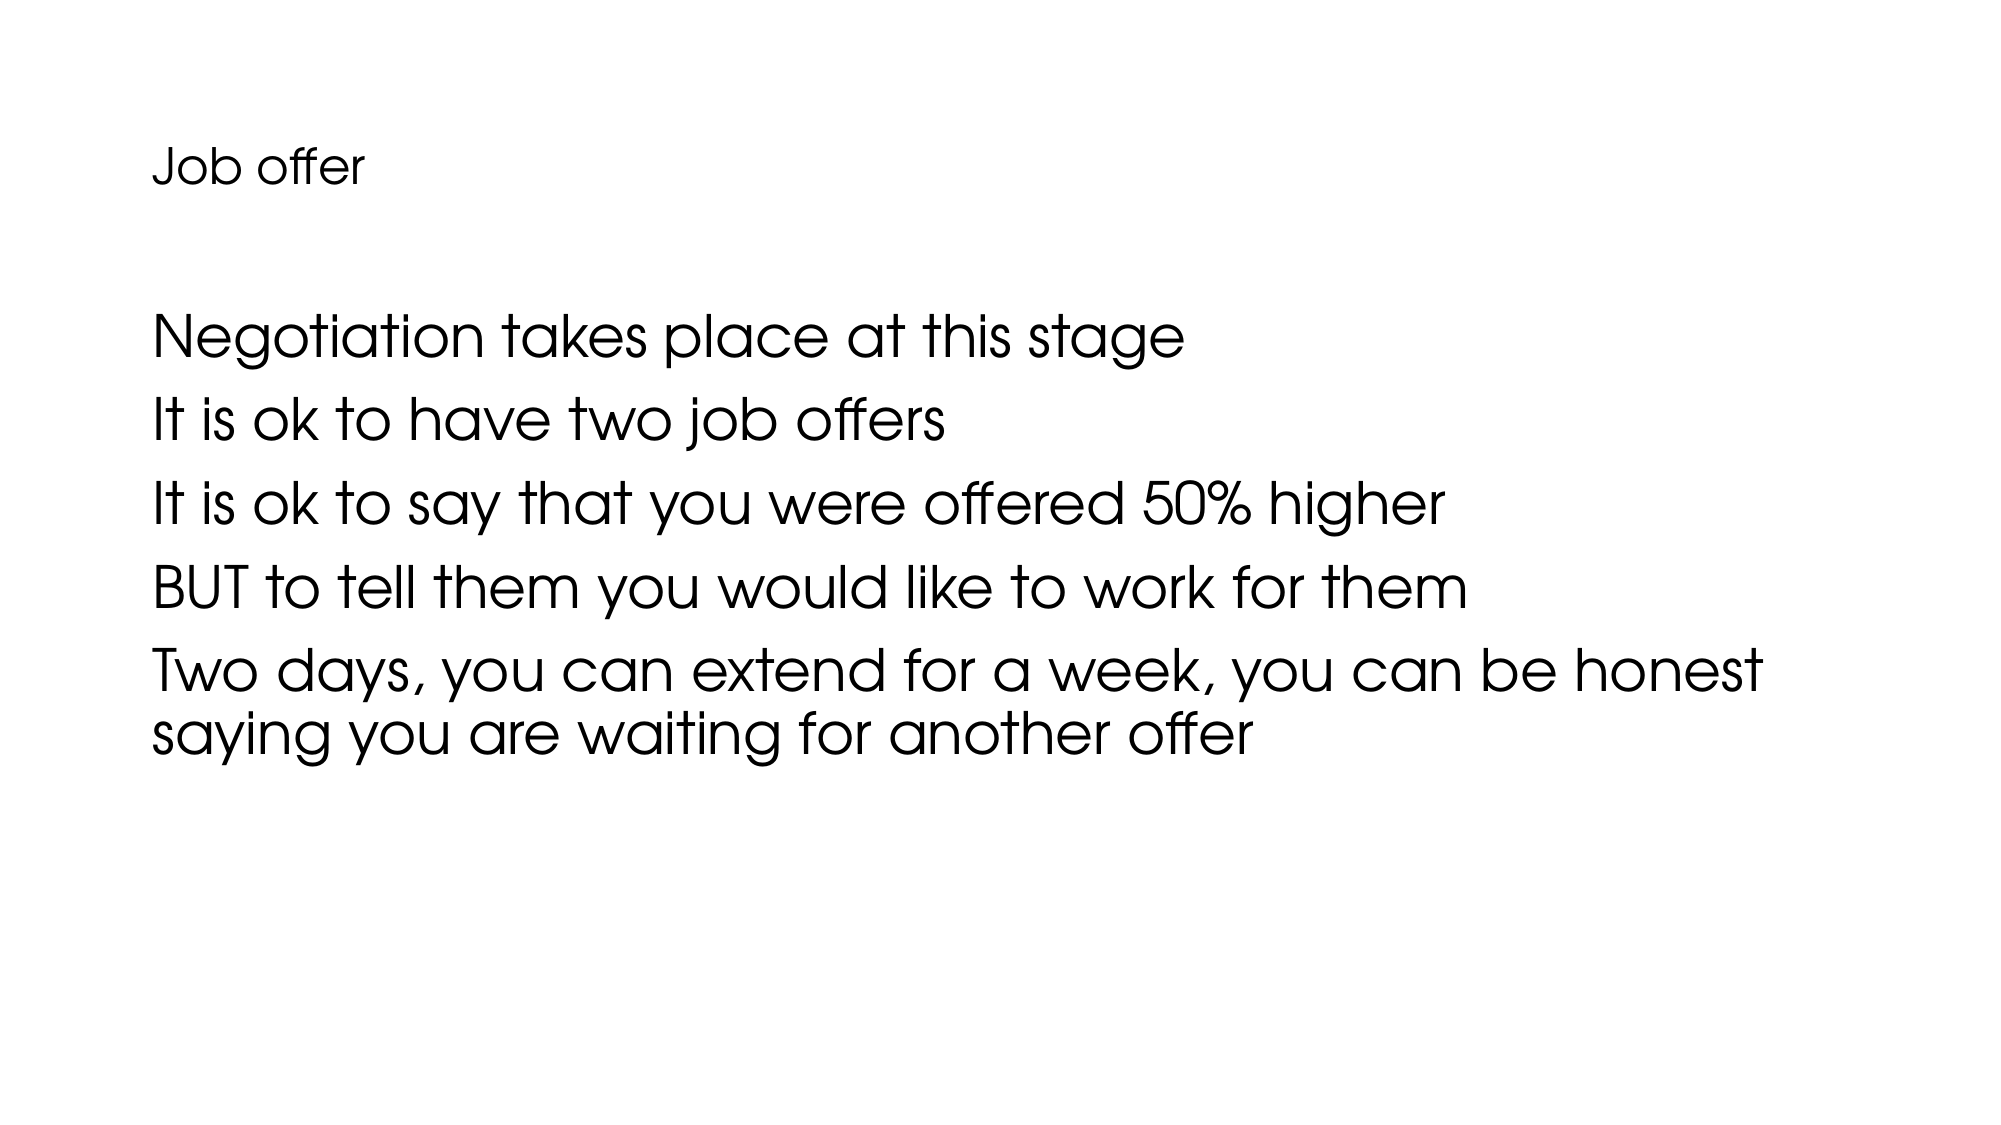

# Job offer
Negotiation takes place at this stage
It is ok to have two job offers
It is ok to say that you were offered 50% higher
BUT to tell them you would like to work for them
Two days, you can extend for a week, you can be honest saying you are waiting for another offer